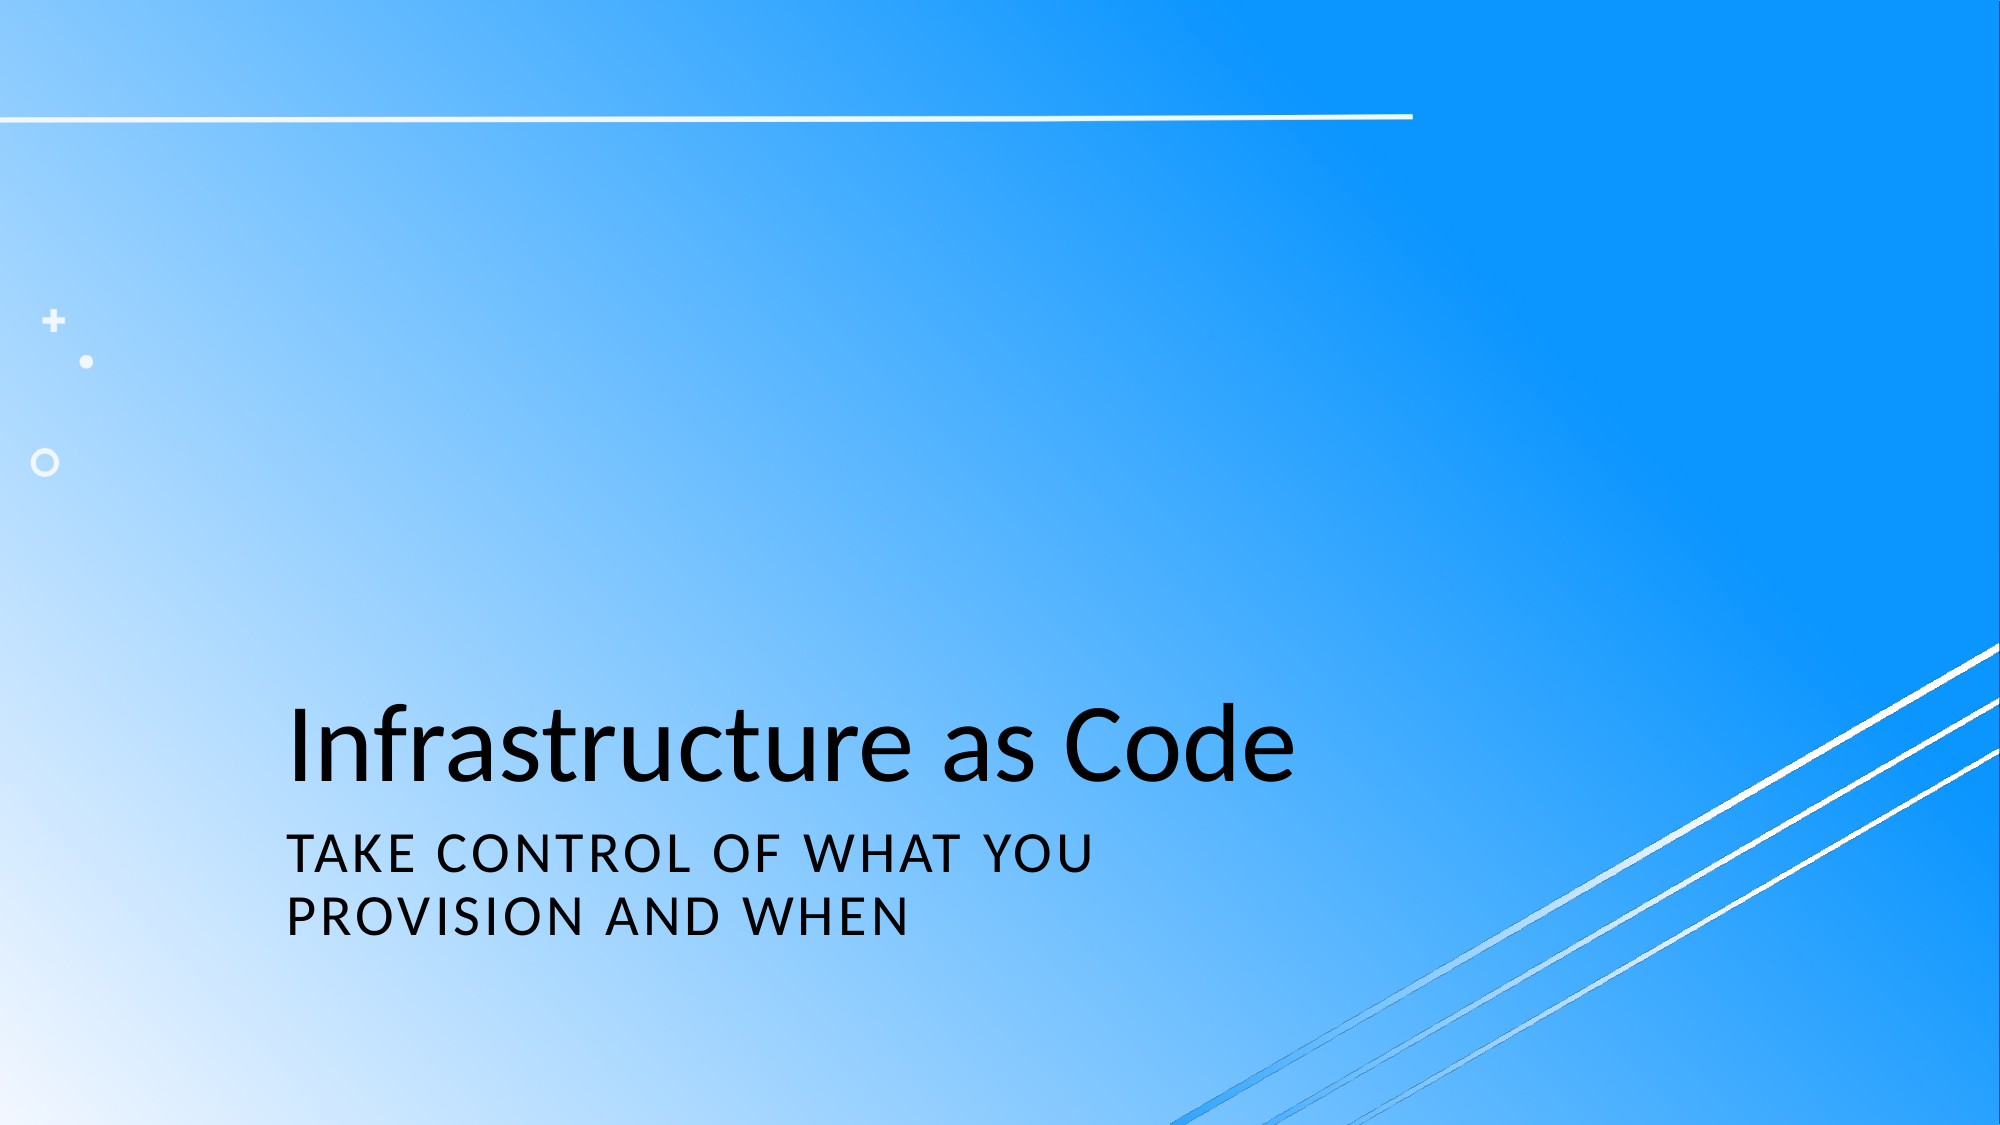

# Infrastructure as Code
Take control of what you provision and when